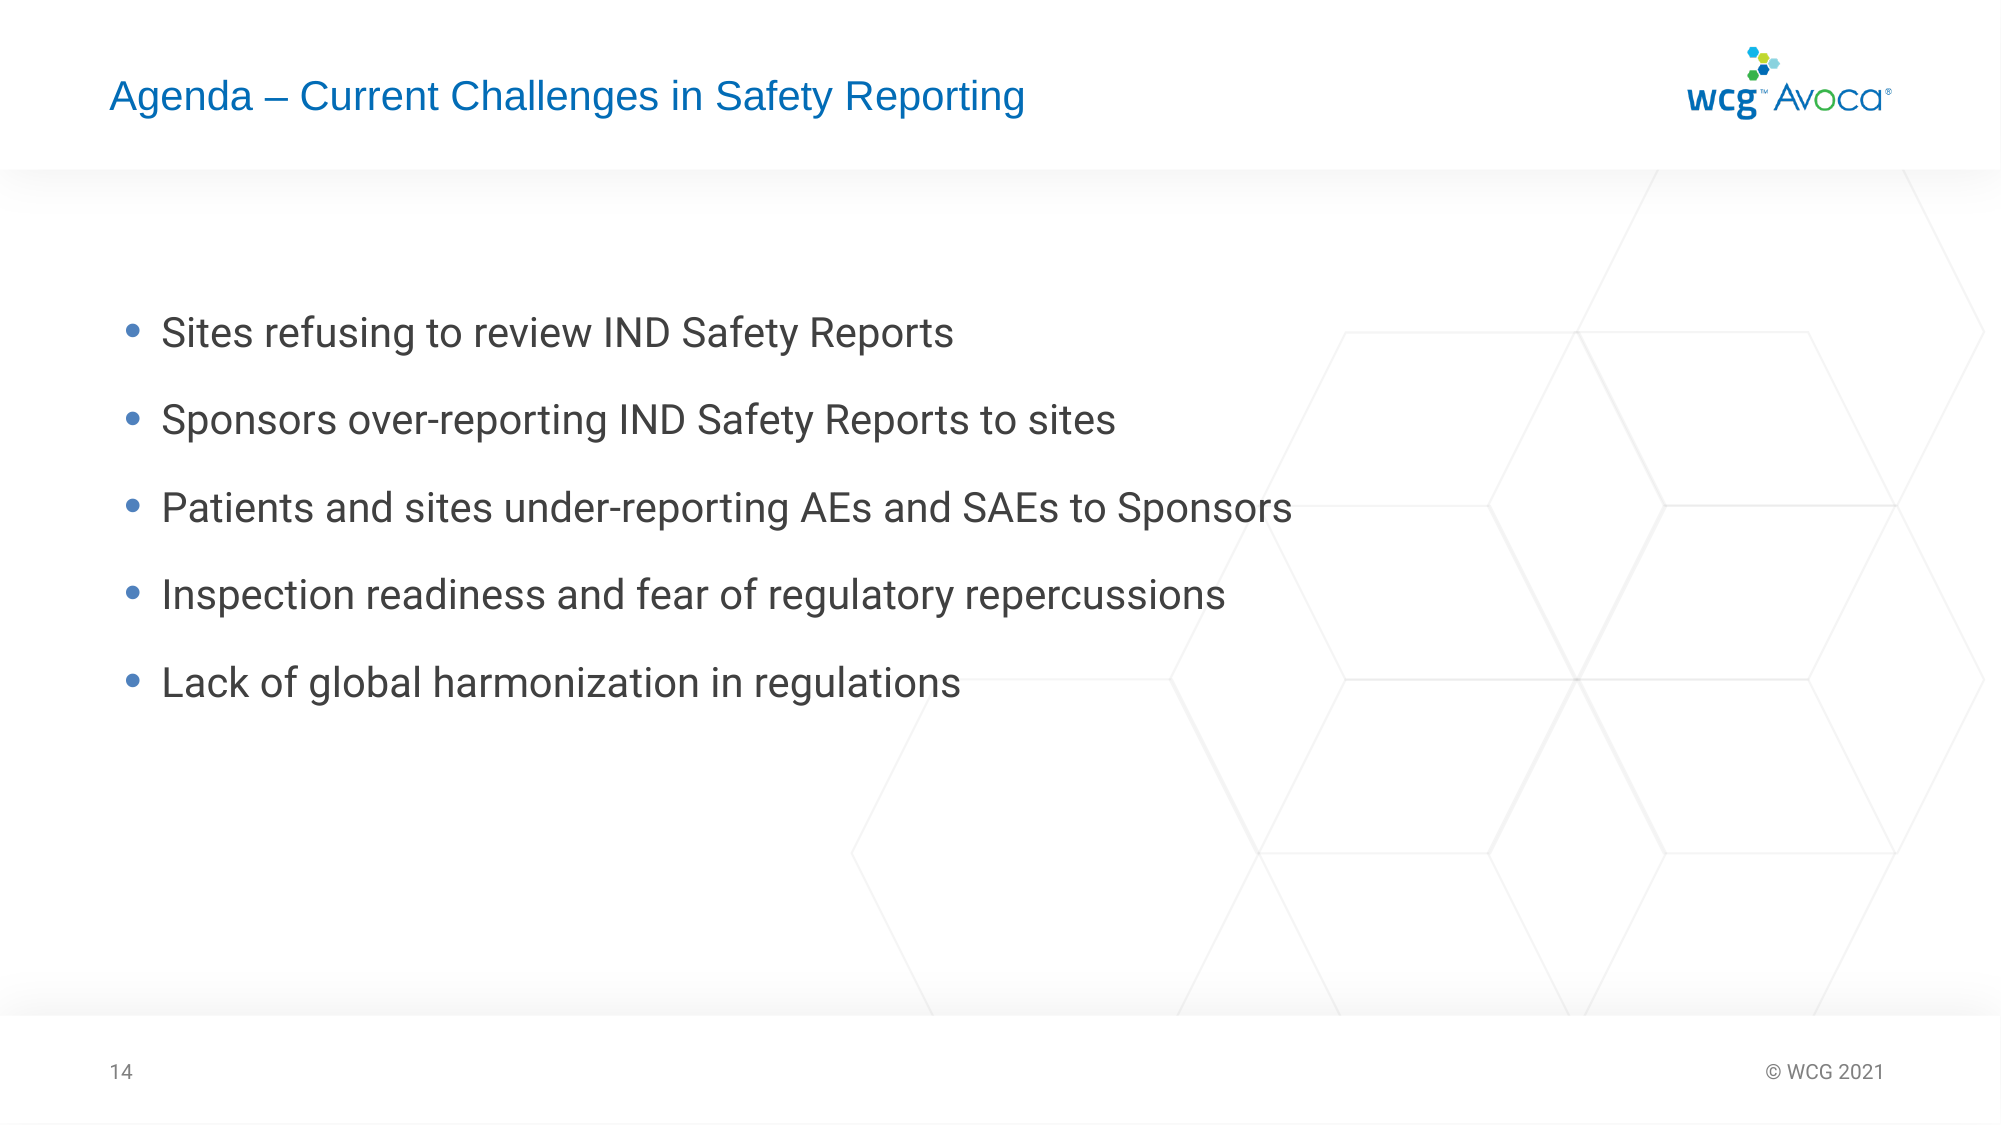

# Agenda – Current Challenges in Safety Reporting
Sites refusing to review IND Safety Reports
Sponsors over-reporting IND Safety Reports to sites
Patients and sites under-reporting AEs and SAEs to Sponsors
Inspection readiness and fear of regulatory repercussions
Lack of global harmonization in regulations

14
© WCG 2021